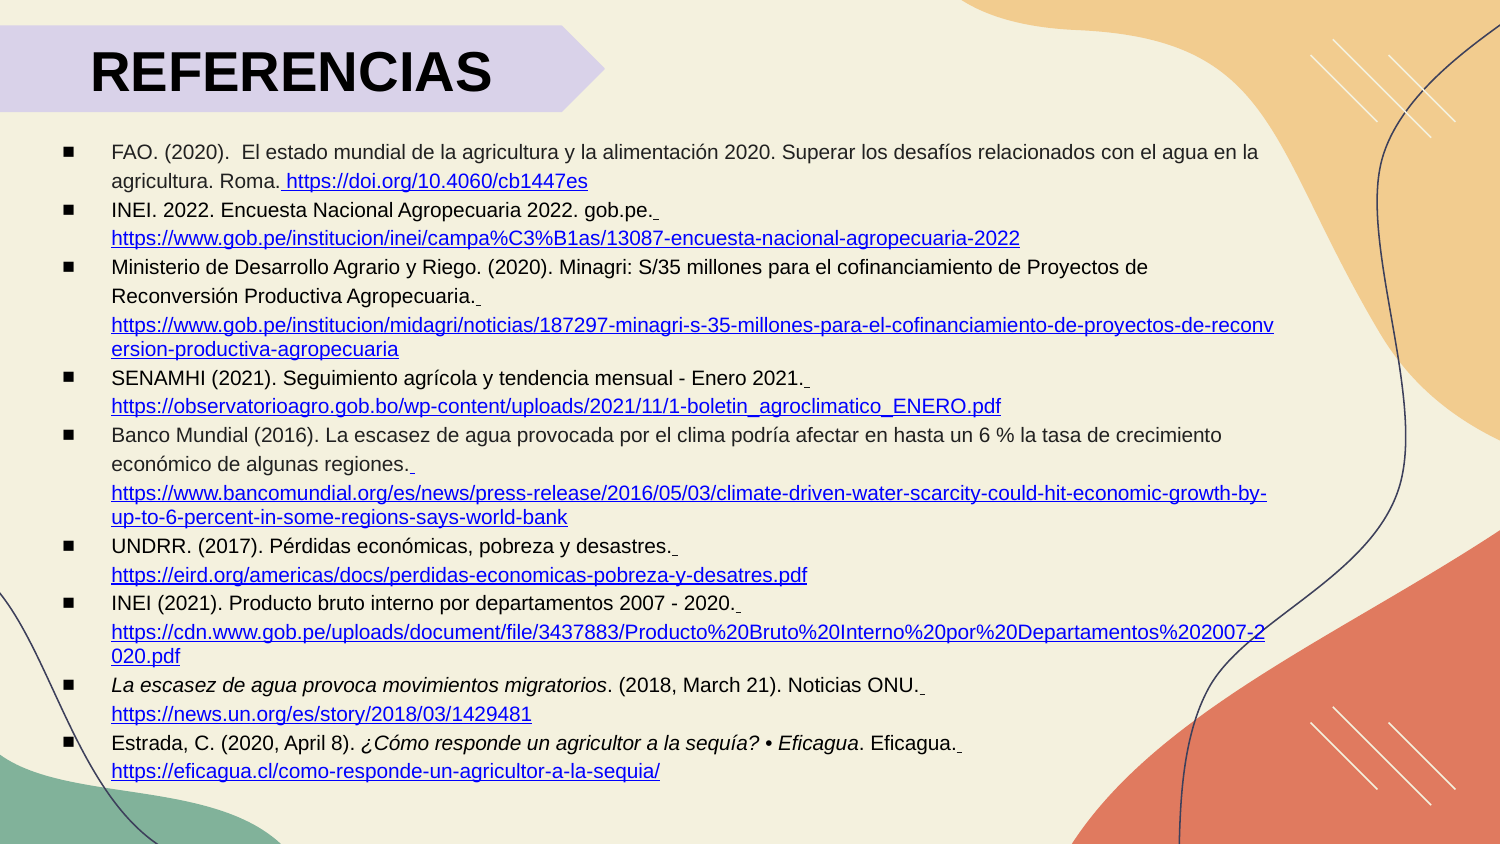

REFERENCIAS
FAO. (2020).  El estado mundial de la agricultura y la alimentación 2020. Superar los desafíos relacionados con el agua en la agricultura. Roma. https://doi.org/10.4060/cb1447es
INEI. 2022. Encuesta Nacional Agropecuaria 2022. gob.pe. https://www.gob.pe/institucion/inei/campa%C3%B1as/13087-encuesta-nacional-agropecuaria-2022
Ministerio de Desarrollo Agrario y Riego. (2020). Minagri: S/35 millones para el cofinanciamiento de Proyectos de Reconversión Productiva Agropecuaria. https://www.gob.pe/institucion/midagri/noticias/187297-minagri-s-35-millones-para-el-cofinanciamiento-de-proyectos-de-reconversion-productiva-agropecuaria
SENAMHI (2021). Seguimiento agrícola y tendencia mensual - Enero 2021. https://observatorioagro.gob.bo/wp-content/uploads/2021/11/1-boletin_agroclimatico_ENERO.pdf
Banco Mundial (2016). La escasez de agua provocada por el clima podría afectar en hasta un 6 % la tasa de crecimiento económico de algunas regiones. https://www.bancomundial.org/es/news/press-release/2016/05/03/climate-driven-water-scarcity-could-hit-economic-growth-by-up-to-6-percent-in-some-regions-says-world-bank
UNDRR. (2017). Pérdidas económicas, pobreza y desastres. https://eird.org/americas/docs/perdidas-economicas-pobreza-y-desatres.pdf
INEI (2021). Producto bruto interno por departamentos 2007 - 2020. https://cdn.www.gob.pe/uploads/document/file/3437883/Producto%20Bruto%20Interno%20por%20Departamentos%202007-2020.pdf
La escasez de agua provoca movimientos migratorios. (2018, March 21). Noticias ONU. https://news.un.org/es/story/2018/03/1429481
Estrada, C. (2020, April 8). ¿Cómo responde un agricultor a la sequía? • Eficagua. Eficagua. https://eficagua.cl/como-responde-un-agricultor-a-la-sequia/